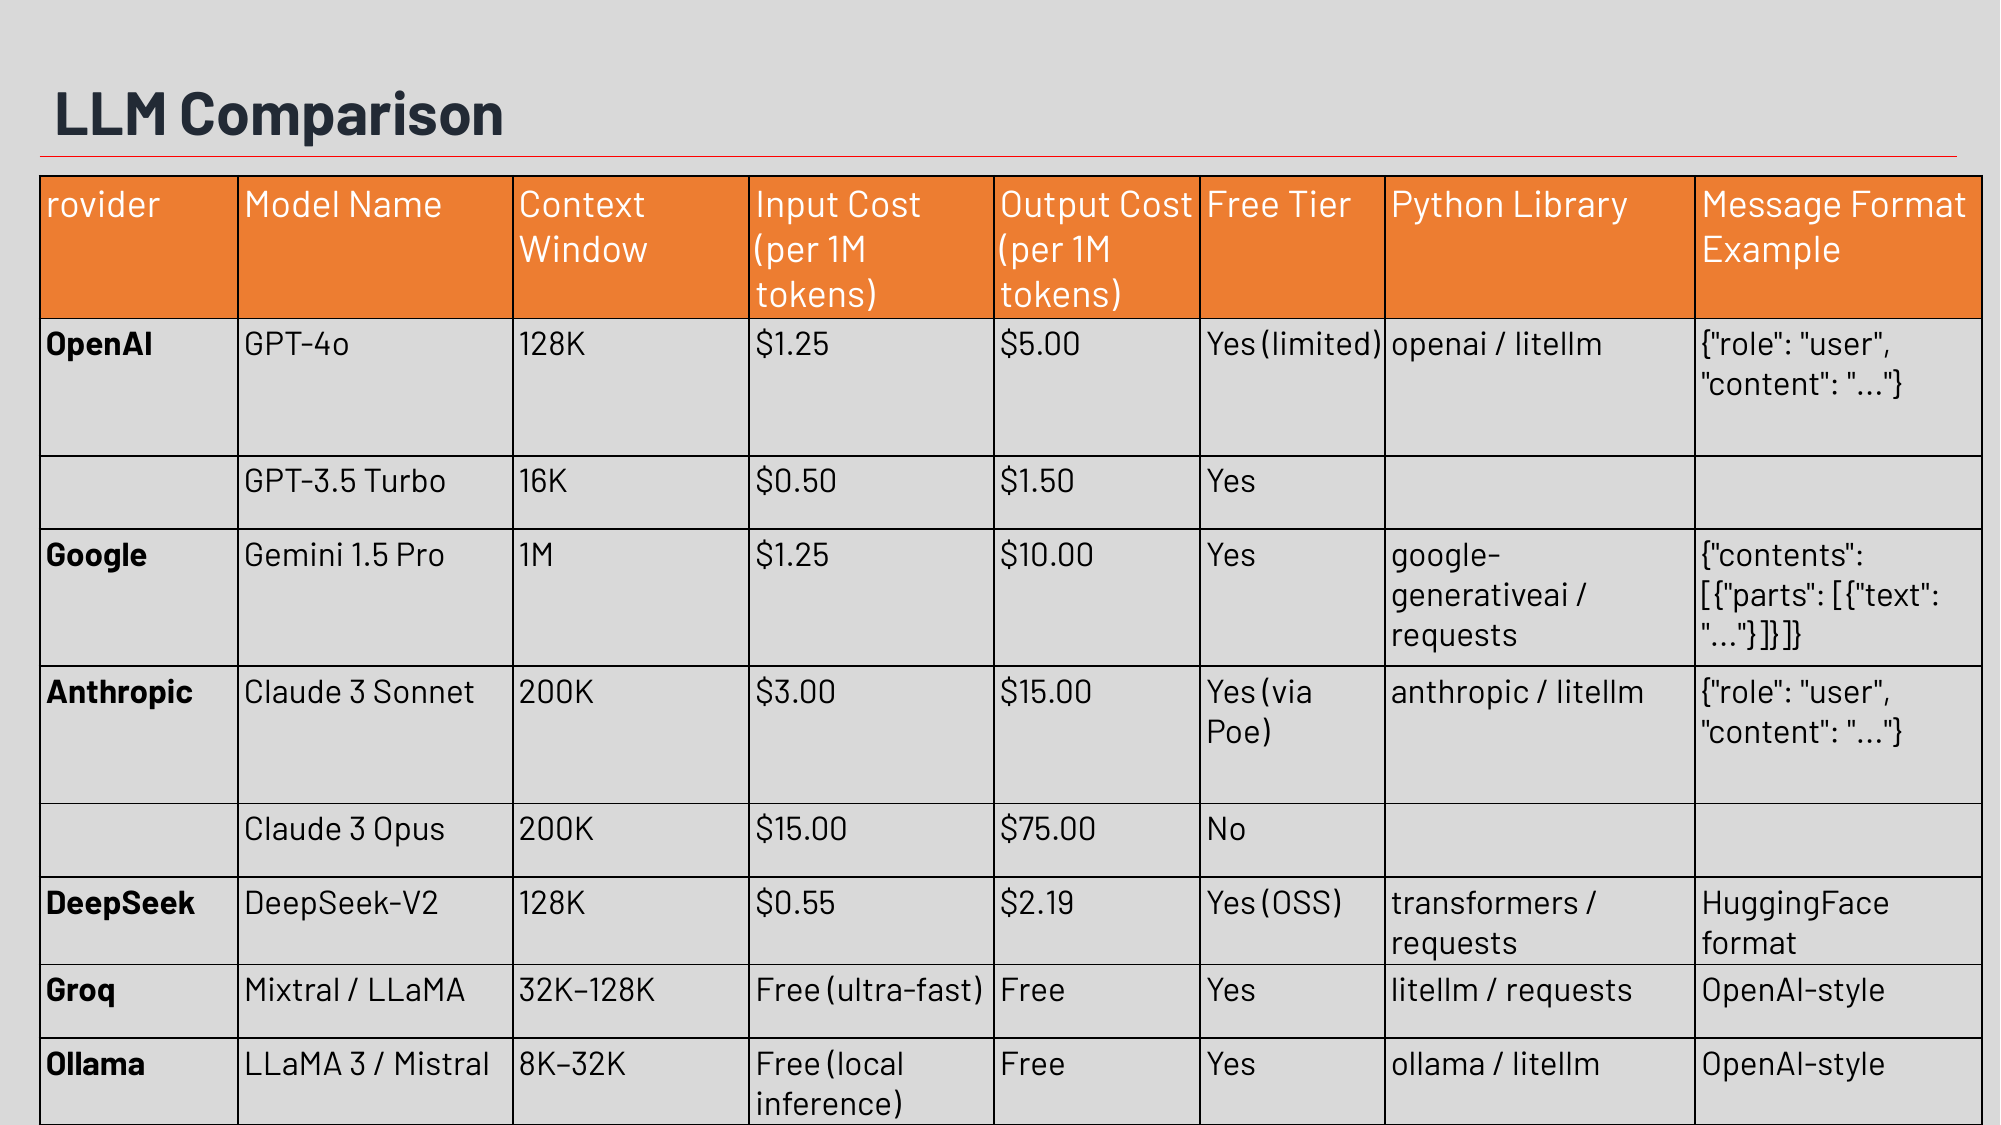

LLM Comparison
| rovider | Model Name | Context Window | Input Cost (per 1M tokens) | Output Cost (per 1M tokens) | Free Tier | Python Library | Message Format Example |
| --- | --- | --- | --- | --- | --- | --- | --- |
| OpenAI | GPT-4o | 128K | $1.25 | $5.00 | Yes (limited) | openai / litellm | {"role": "user", "content": "..."} |
|  | GPT-3.5 Turbo | 16K | $0.50 | $1.50 | Yes |  |  |
| Google | Gemini 1.5 Pro | 1M | $1.25 | $10.00 | Yes | google-generativeai / requests | {"contents": [{"parts": [{"text": "..."}]}]} |
| Anthropic | Claude 3 Sonnet | 200K | $3.00 | $15.00 | Yes (via Poe) | anthropic / litellm | {"role": "user", "content": "..."} |
|  | Claude 3 Opus | 200K | $15.00 | $75.00 | No |  |  |
| DeepSeek | DeepSeek-V2 | 128K | $0.55 | $2.19 | Yes (OSS) | transformers / requests | HuggingFace format |
| Groq | Mixtral / LLaMA | 32K–128K | Free (ultra-fast) | Free | Yes | litellm / requests | OpenAI-style |
| Ollama | LLaMA 3 / Mistral | 8K–32K | Free (local inference) | Free | Yes | ollama / litellm | OpenAI-style |